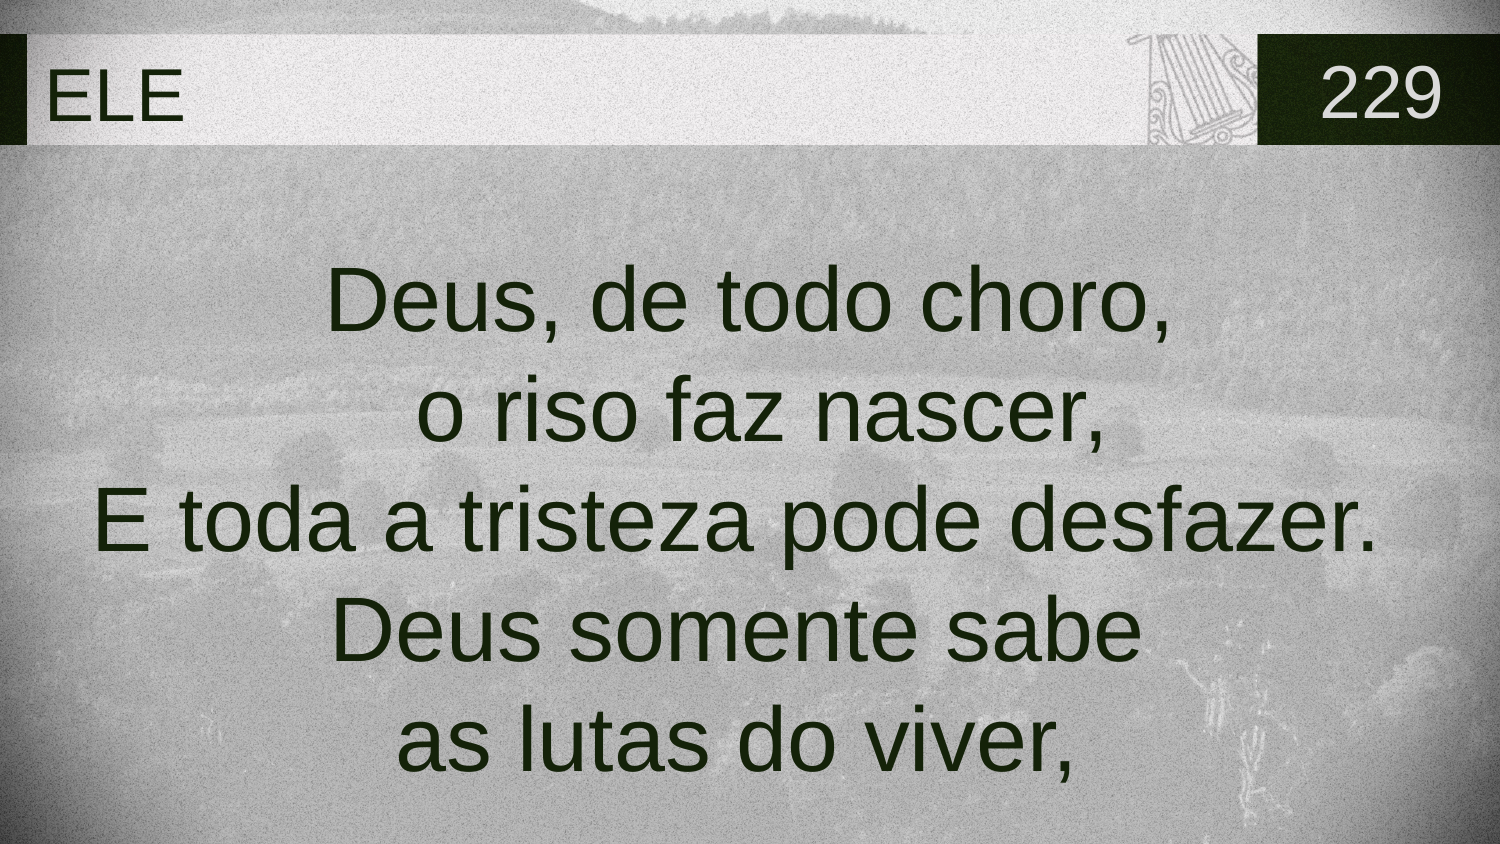

# ELE
229
Deus, de todo choro,
 o riso faz nascer,
E toda a tristeza pode desfazer.
Deus somente sabe
as lutas do viver,